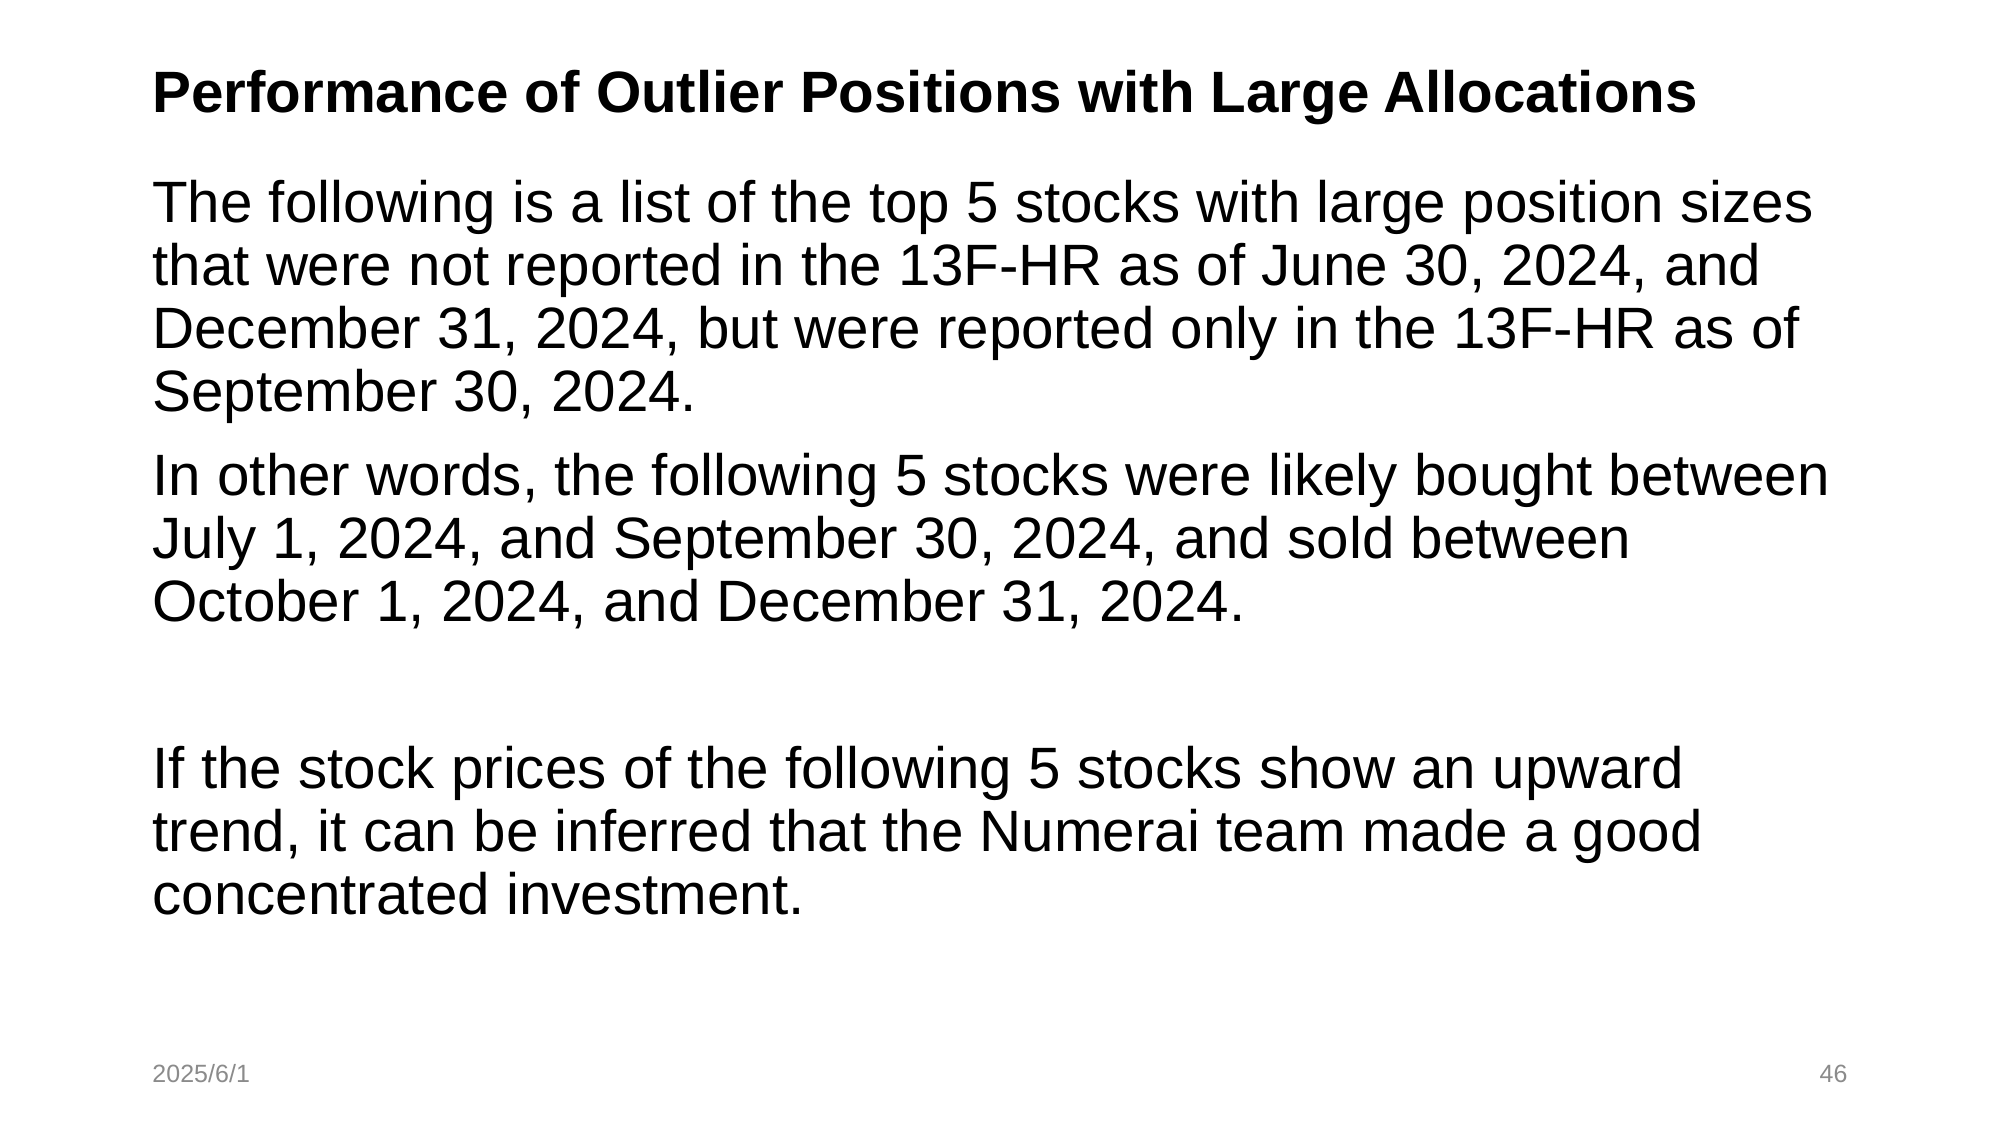

# Performance of Outlier Positions with Large Allocations
The following is a list of the top 5 stocks with large position sizes that were not reported in the 13F-HR as of June 30, 2024, and December 31, 2024, but were reported only in the 13F-HR as of September 30, 2024.
In other words, the following 5 stocks were likely bought between July 1, 2024, and September 30, 2024, and sold between October 1, 2024, and December 31, 2024.

If the stock prices of the following 5 stocks show an upward trend, it can be inferred that the Numerai team made a good concentrated investment.
2025/6/1
46